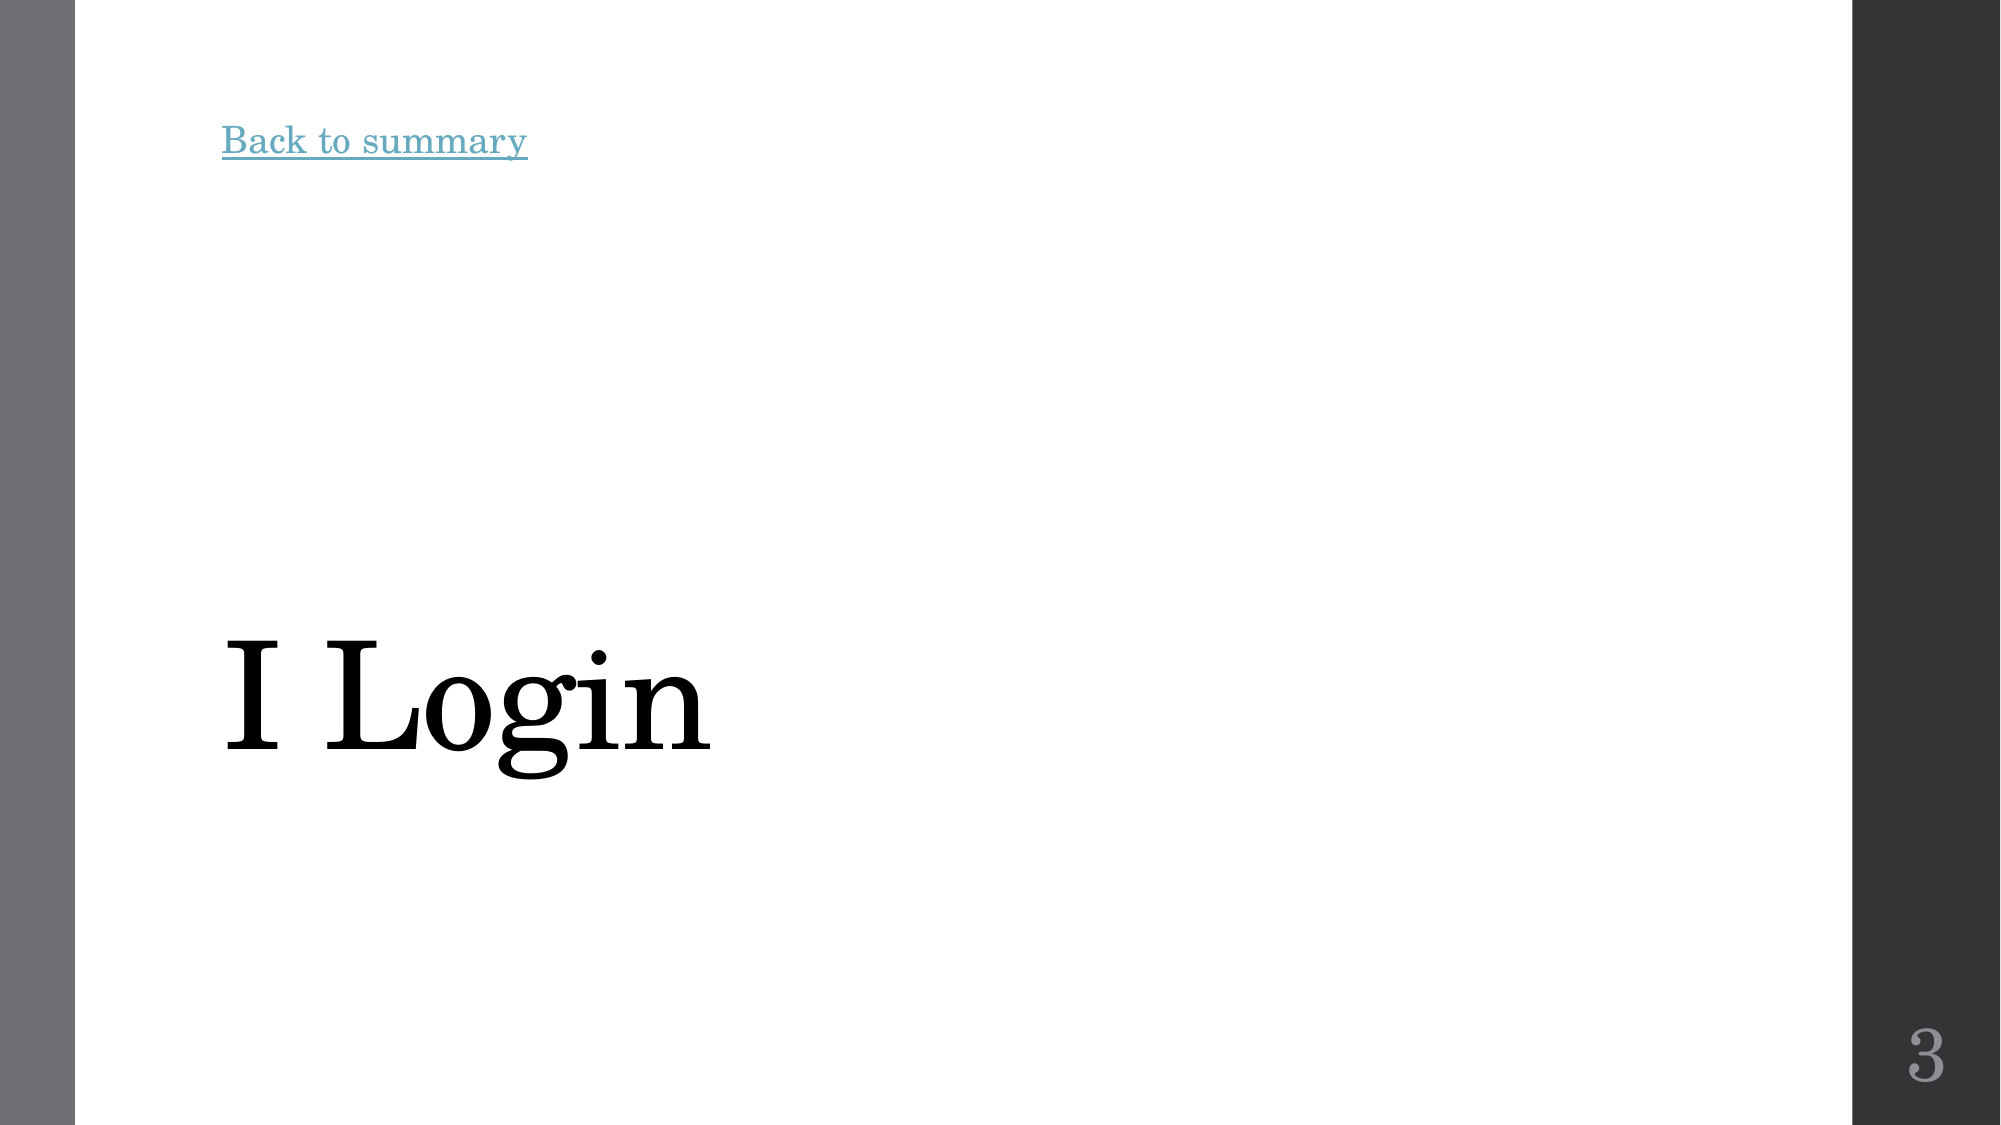

Back to summary
# I Login

3